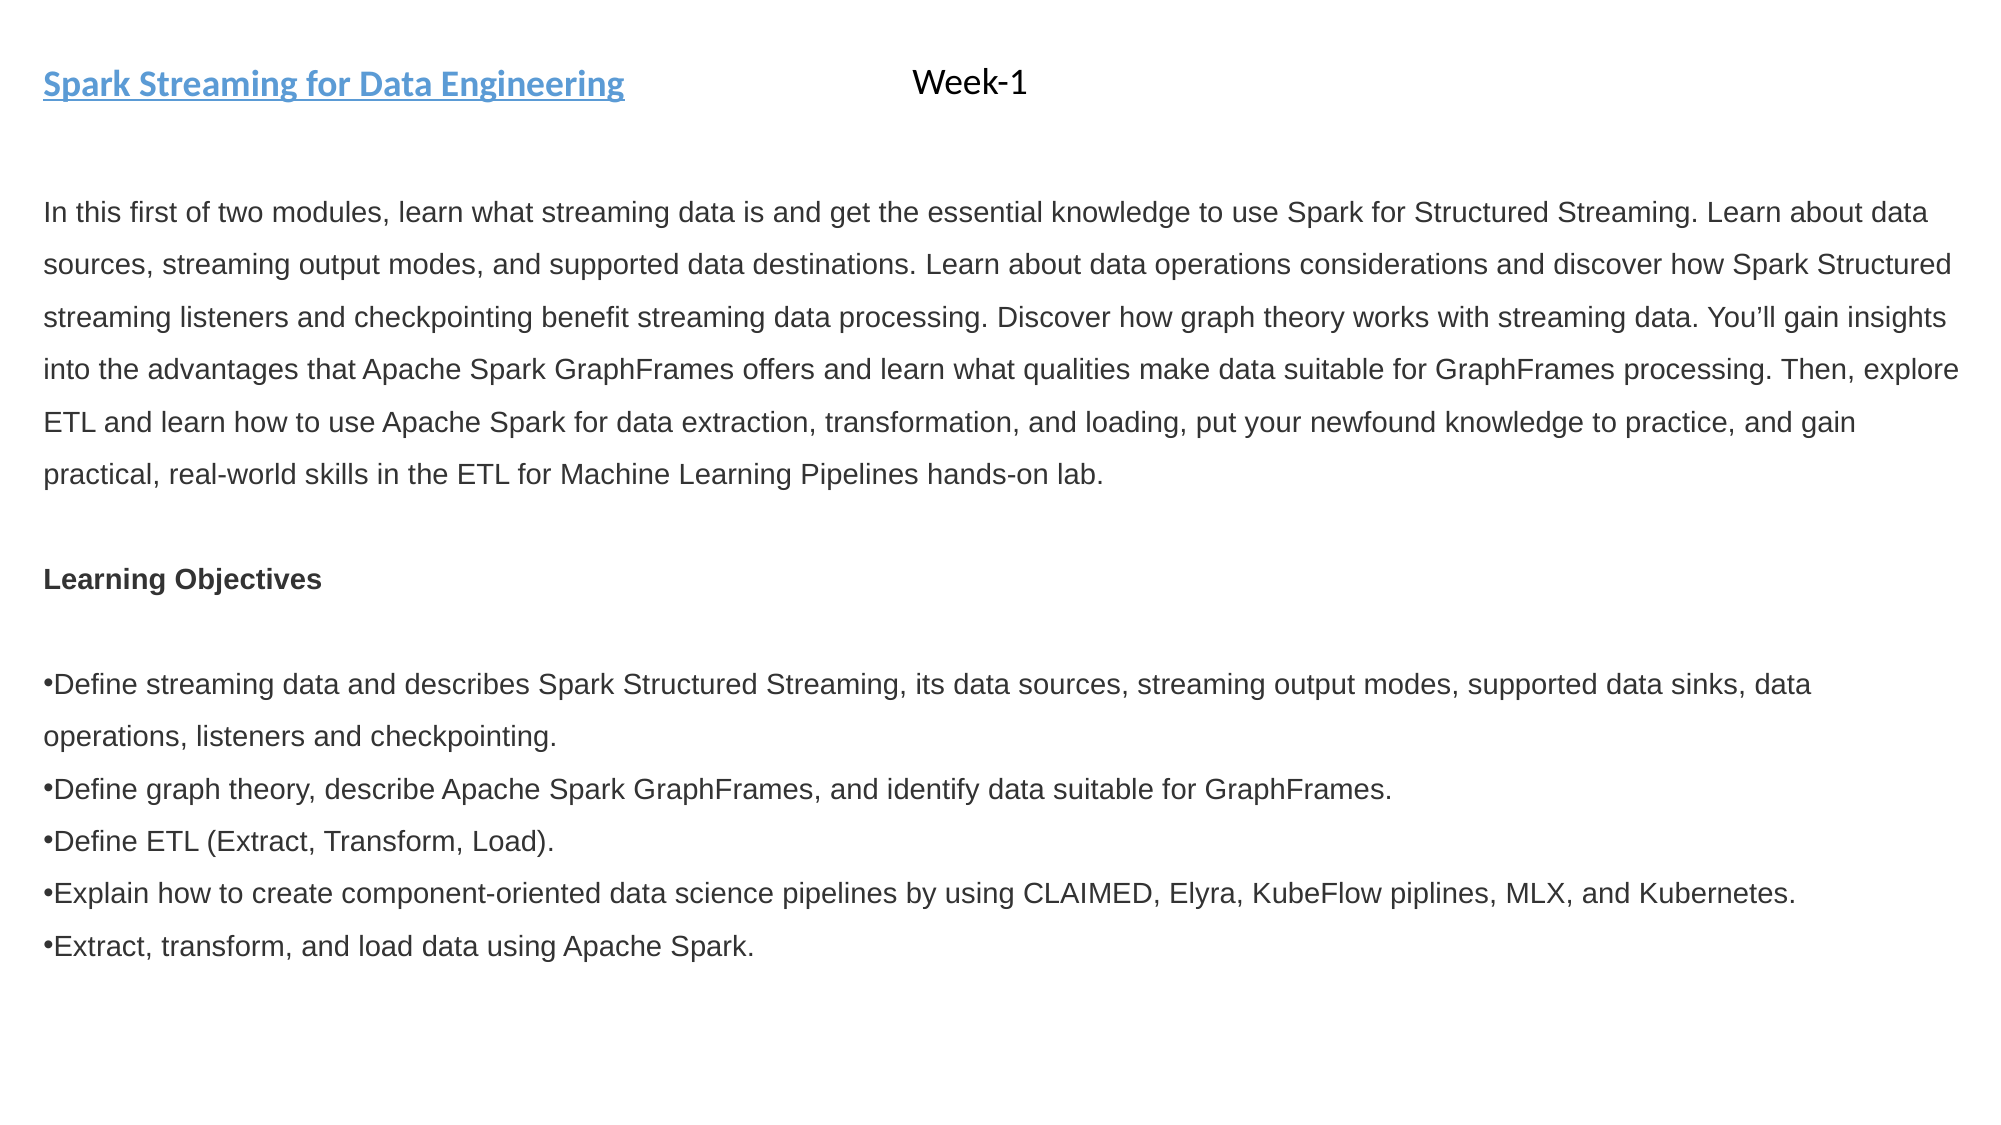

Week-1

Spark Streaming for Data Engineering
In this first of two modules, learn what streaming data is and get the essential knowledge to use Spark for Structured Streaming. Learn about data sources, streaming output modes, and supported data destinations. Learn about data operations considerations and discover how Spark Structured streaming listeners and checkpointing benefit streaming data processing. Discover how graph theory works with streaming data. You’ll gain insights into the advantages that Apache Spark GraphFrames offers and learn what qualities make data suitable for GraphFrames processing. Then, explore ETL and learn how to use Apache Spark for data extraction, transformation, and loading, put your newfound knowledge to practice, and gain practical, real-world skills in the ETL for Machine Learning Pipelines hands-on lab.

Learning Objectives

Define streaming data and describes Spark Structured Streaming, its data sources, streaming output modes, supported data sinks, data operations, listeners and checkpointing.
Define graph theory, describe Apache Spark GraphFrames, and identify data suitable for GraphFrames.
Define ETL (Extract, Transform, Load).
Explain how to create component-oriented data science pipelines by using CLAIMED, Elyra, KubeFlow piplines, MLX, and Kubernetes.
Extract, transform, and load data using Apache Spark.